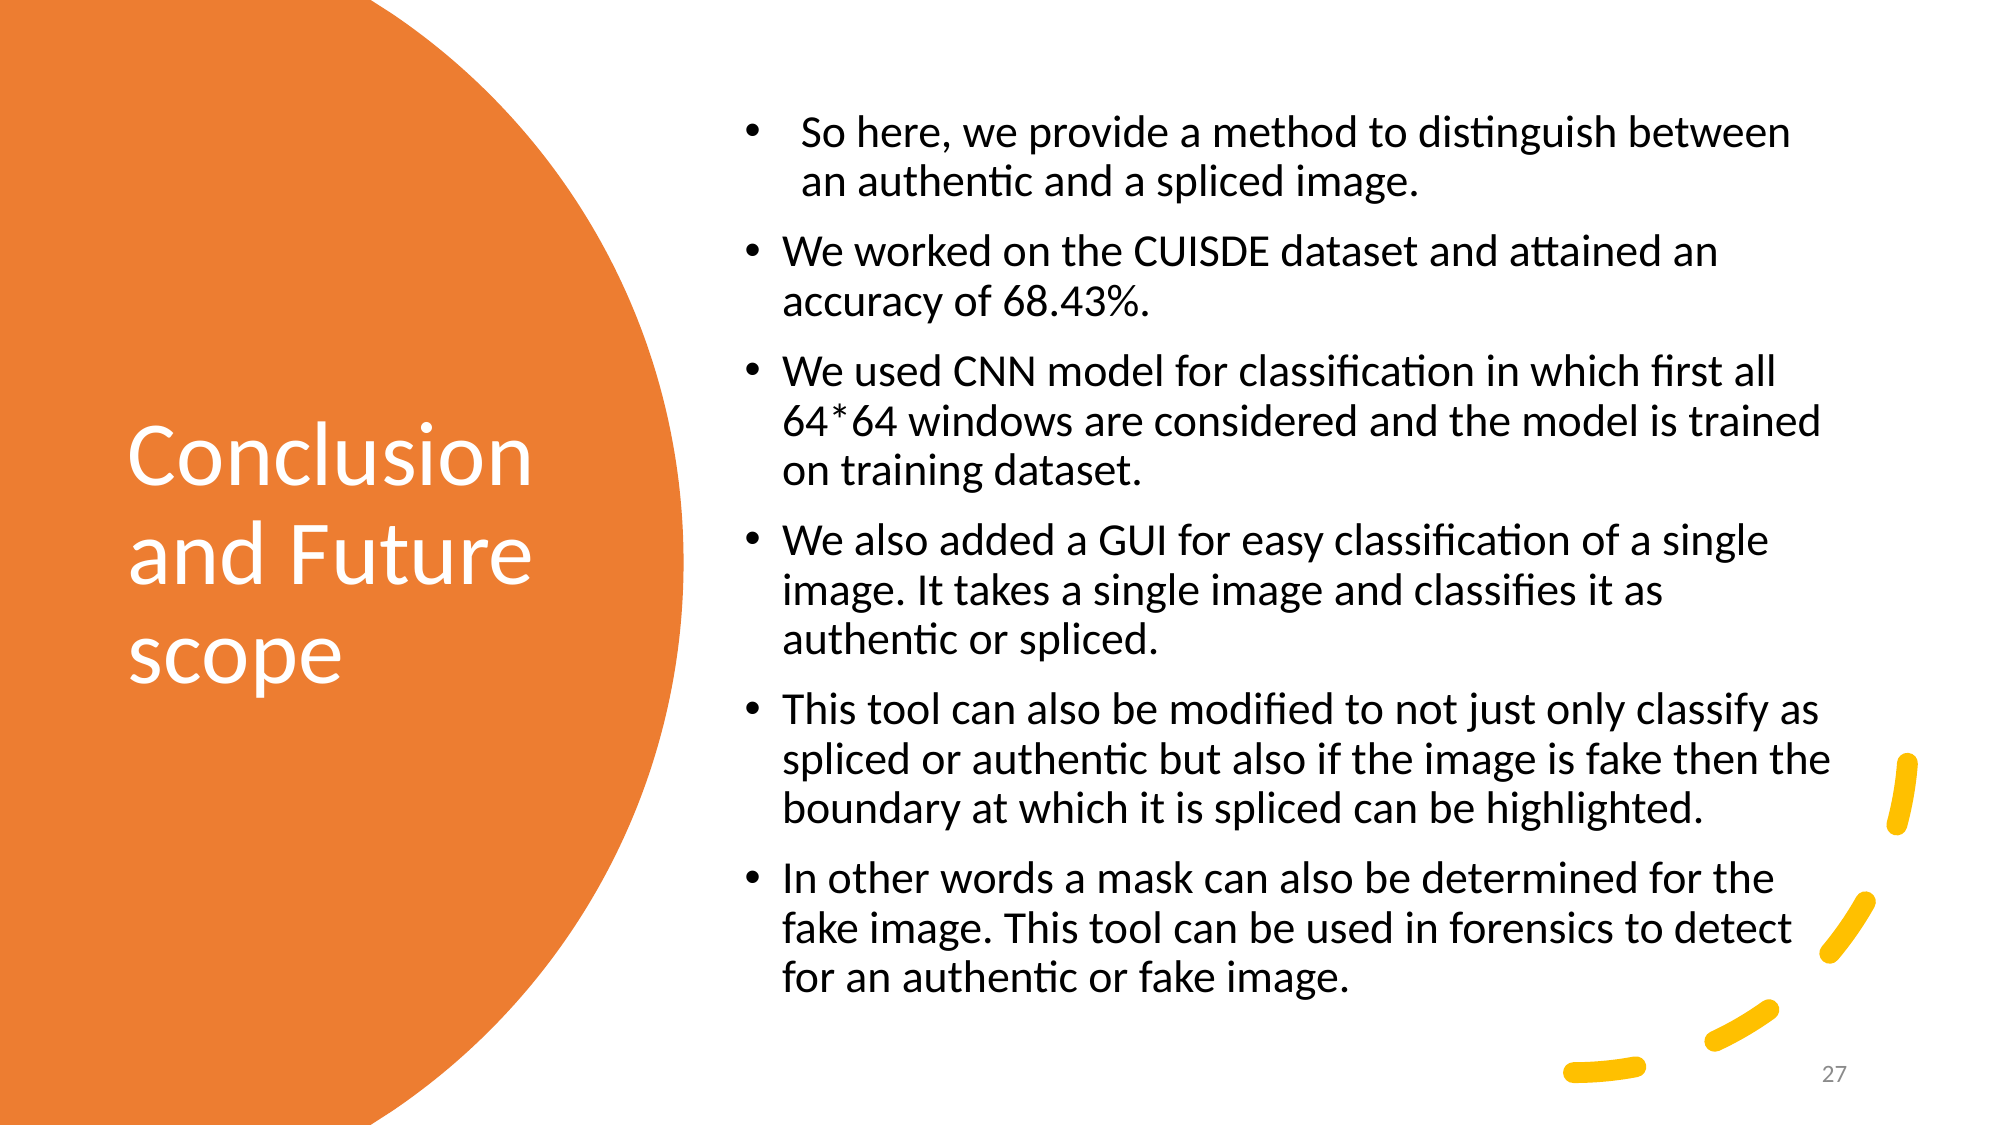

So here, we provide a method to distinguish between an authentic and a spliced image.
We worked on the CUISDE dataset and attained an accuracy of 68.43%.
We used CNN model for classification in which first all 64*64 windows are considered and the model is trained on training dataset.
We also added a GUI for easy classification of a single image. It takes a single image and classifies it as authentic or spliced.
This tool can also be modified to not just only classify as spliced or authentic but also if the image is fake then the boundary at which it is spliced can be highlighted.
In other words a mask can also be determined for the fake image. This tool can be used in forensics to detect for an authentic or fake image.
# Conclusion and Future scope

27